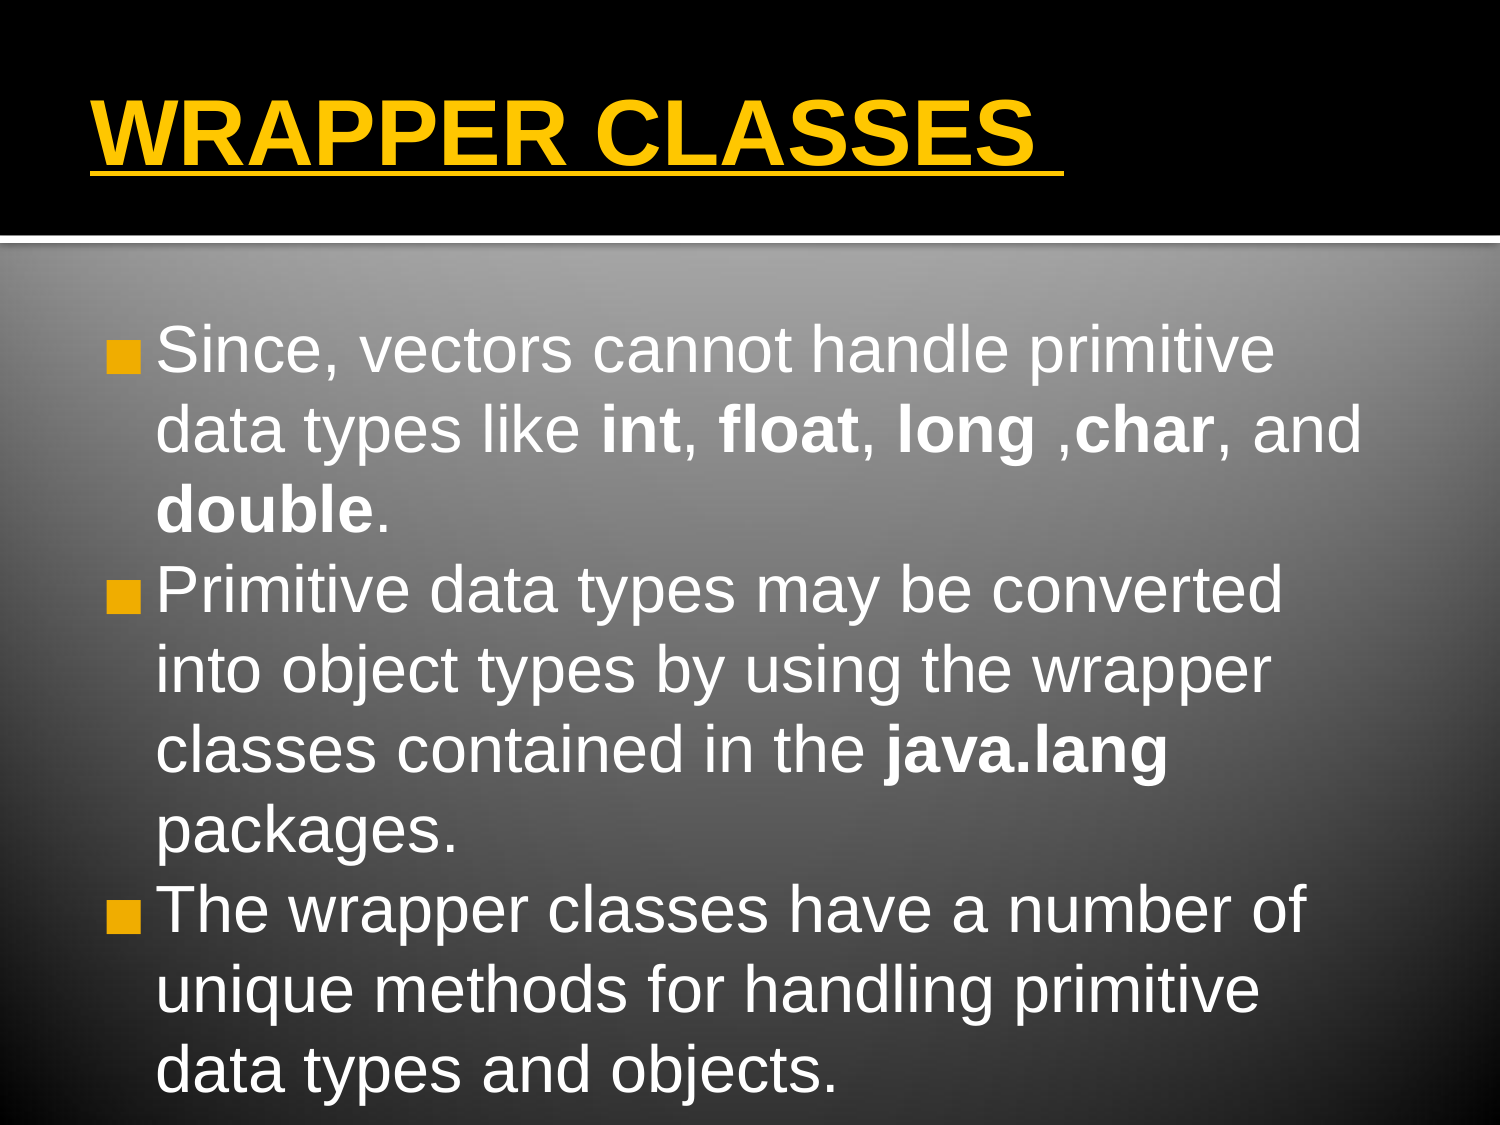

WRAPPER CLASSES
Since, vectors cannot handle primitive data types like int, float, long ,char, and double.
Primitive data types may be converted into object types by using the wrapper classes contained in the java.lang packages.
The wrapper classes have a number of unique methods for handling primitive data types and objects.